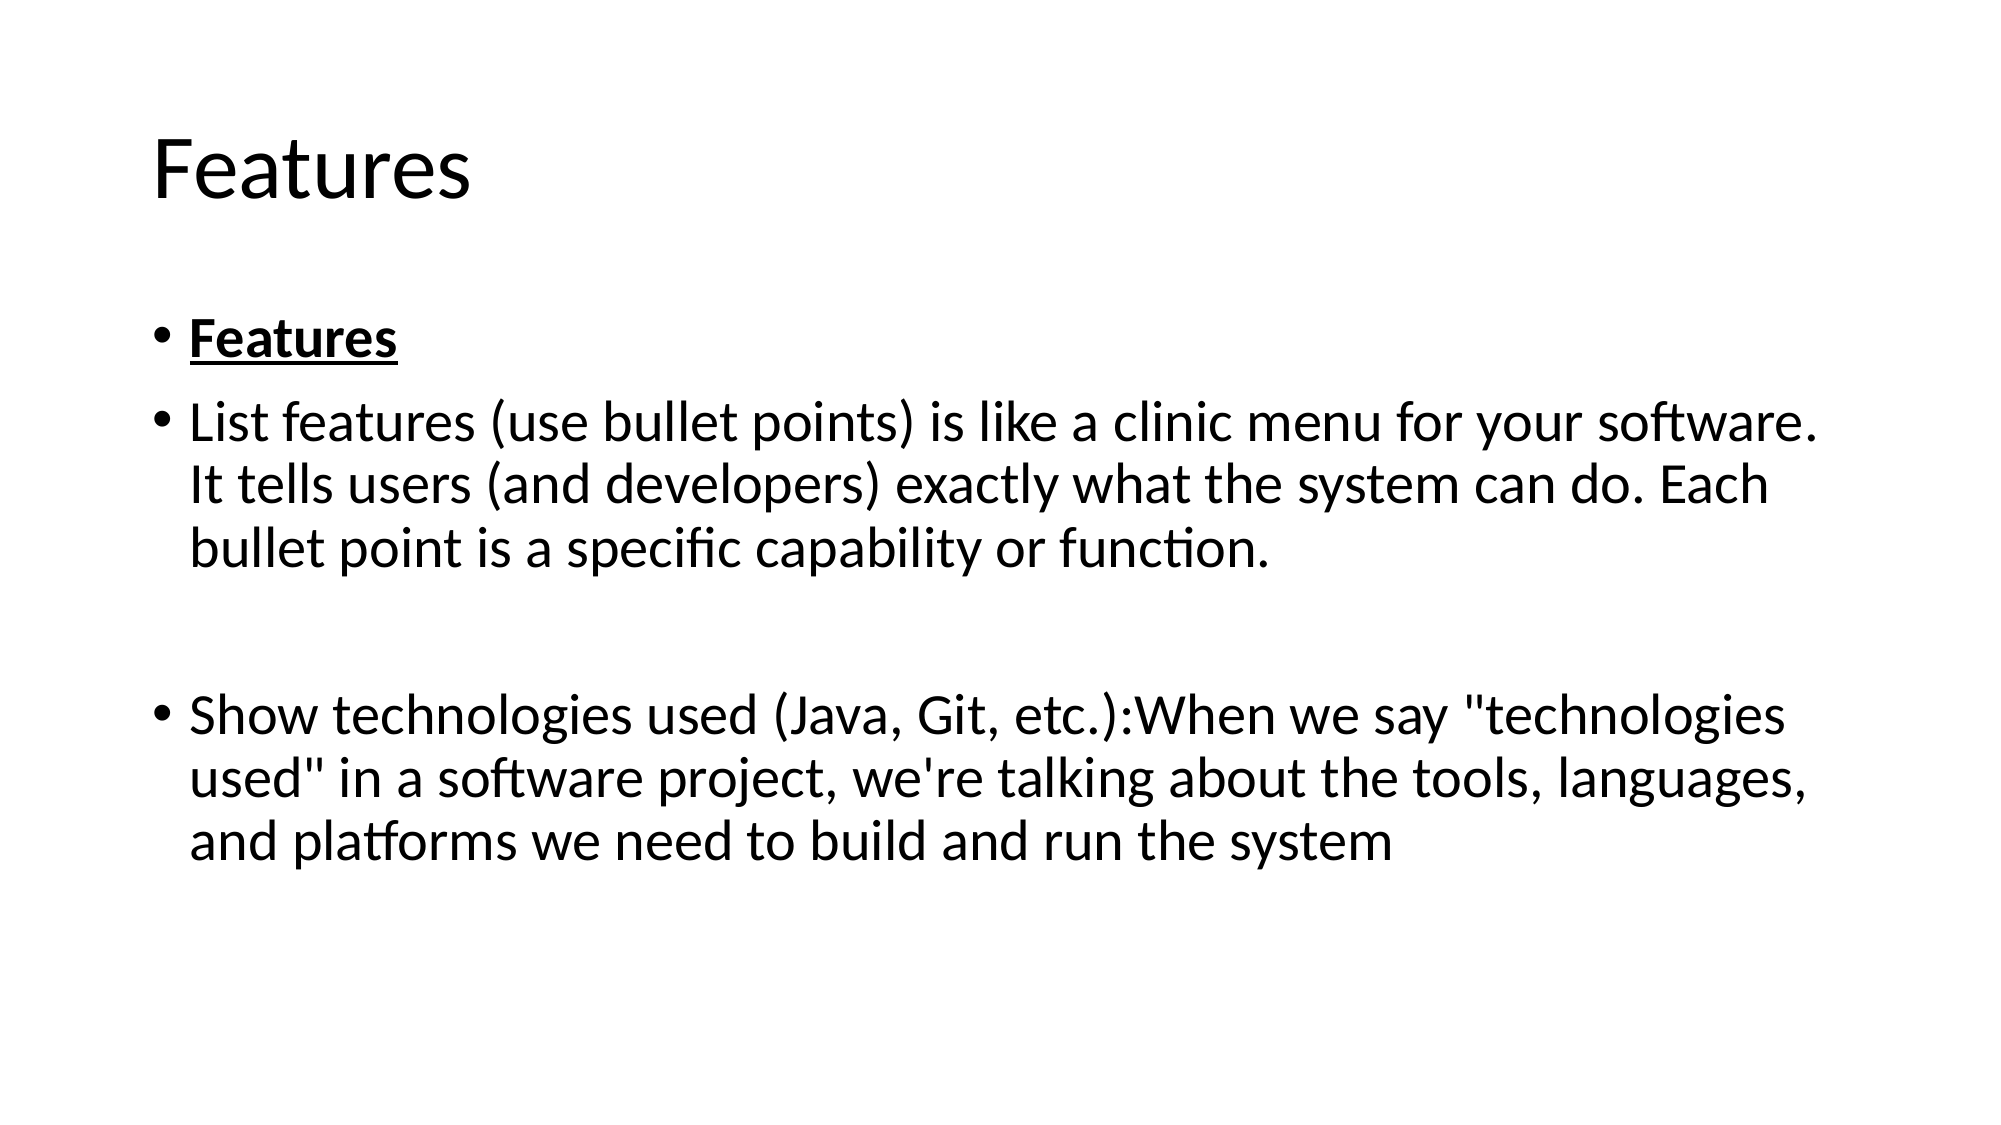

# Features
Features
List features (use bullet points) is like a clinic menu for your software. It tells users (and developers) exactly what the system can do. Each bullet point is a specific capability or function.

Show technologies used (Java, Git, etc.):When we say "technologies used" in a software project, we're talking about the tools, languages, and platforms we need to build and run the system